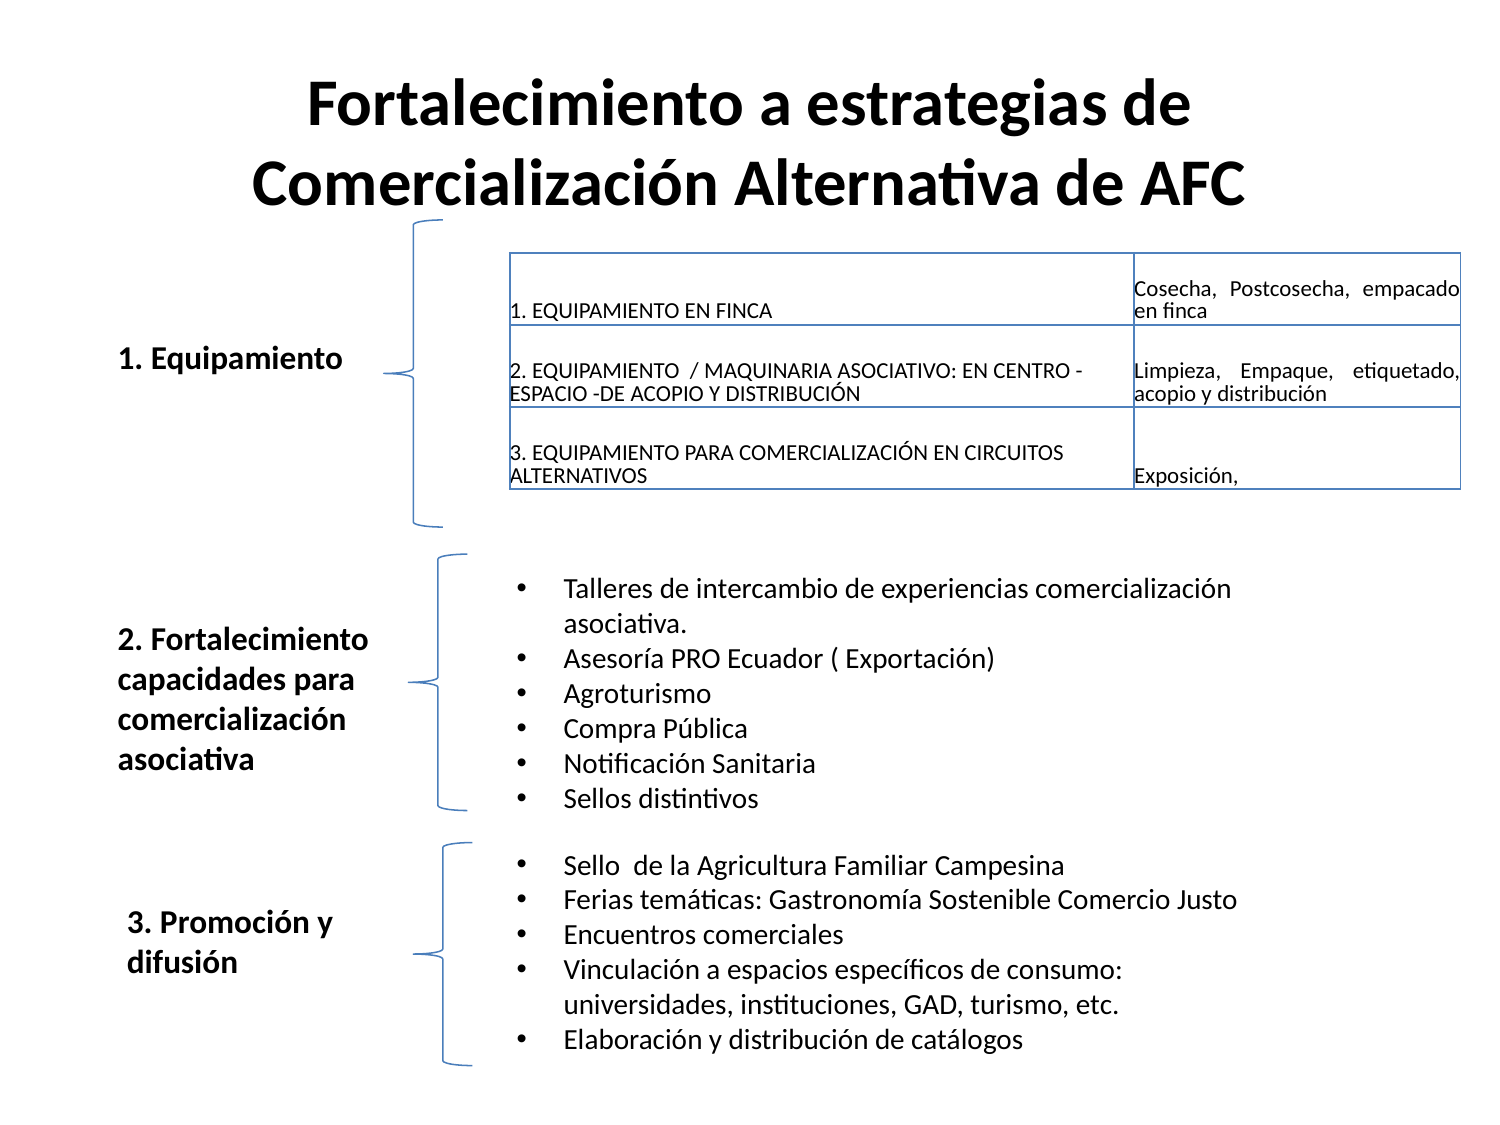

# Fortalecimiento a estrategias de Comercialización Alternativa de AFC

| 1. EQUIPAMIENTO EN FINCA | Cosecha, Postcosecha, empacado en finca |
| --- | --- |
| 2. EQUIPAMIENTO / MAQUINARIA ASOCIATIVO: EN CENTRO - ESPACIO -DE ACOPIO Y DISTRIBUCIÓN | Limpieza, Empaque, etiquetado, acopio y distribución |
| 3. EQUIPAMIENTO PARA COMERCIALIZACIÓN EN CIRCUITOS ALTERNATIVOS | Exposición, |
1. Equipamiento

Talleres de intercambio de experiencias comercialización asociativa.
Asesoría PRO Ecuador ( Exportación)
Agroturismo
Compra Pública
Notificación Sanitaria
Sellos distintivos

2. Fortalecimiento capacidades para comercialización asociativa
Sello  de la Agricultura Familiar Campesina
Ferias temáticas: Gastronomía Sostenible Comercio Justo
Encuentros comerciales
Vinculación a espacios específicos de consumo: universidades, instituciones, GAD, turismo, etc.
Elaboración y distribución de catálogos

3. Promoción y difusión